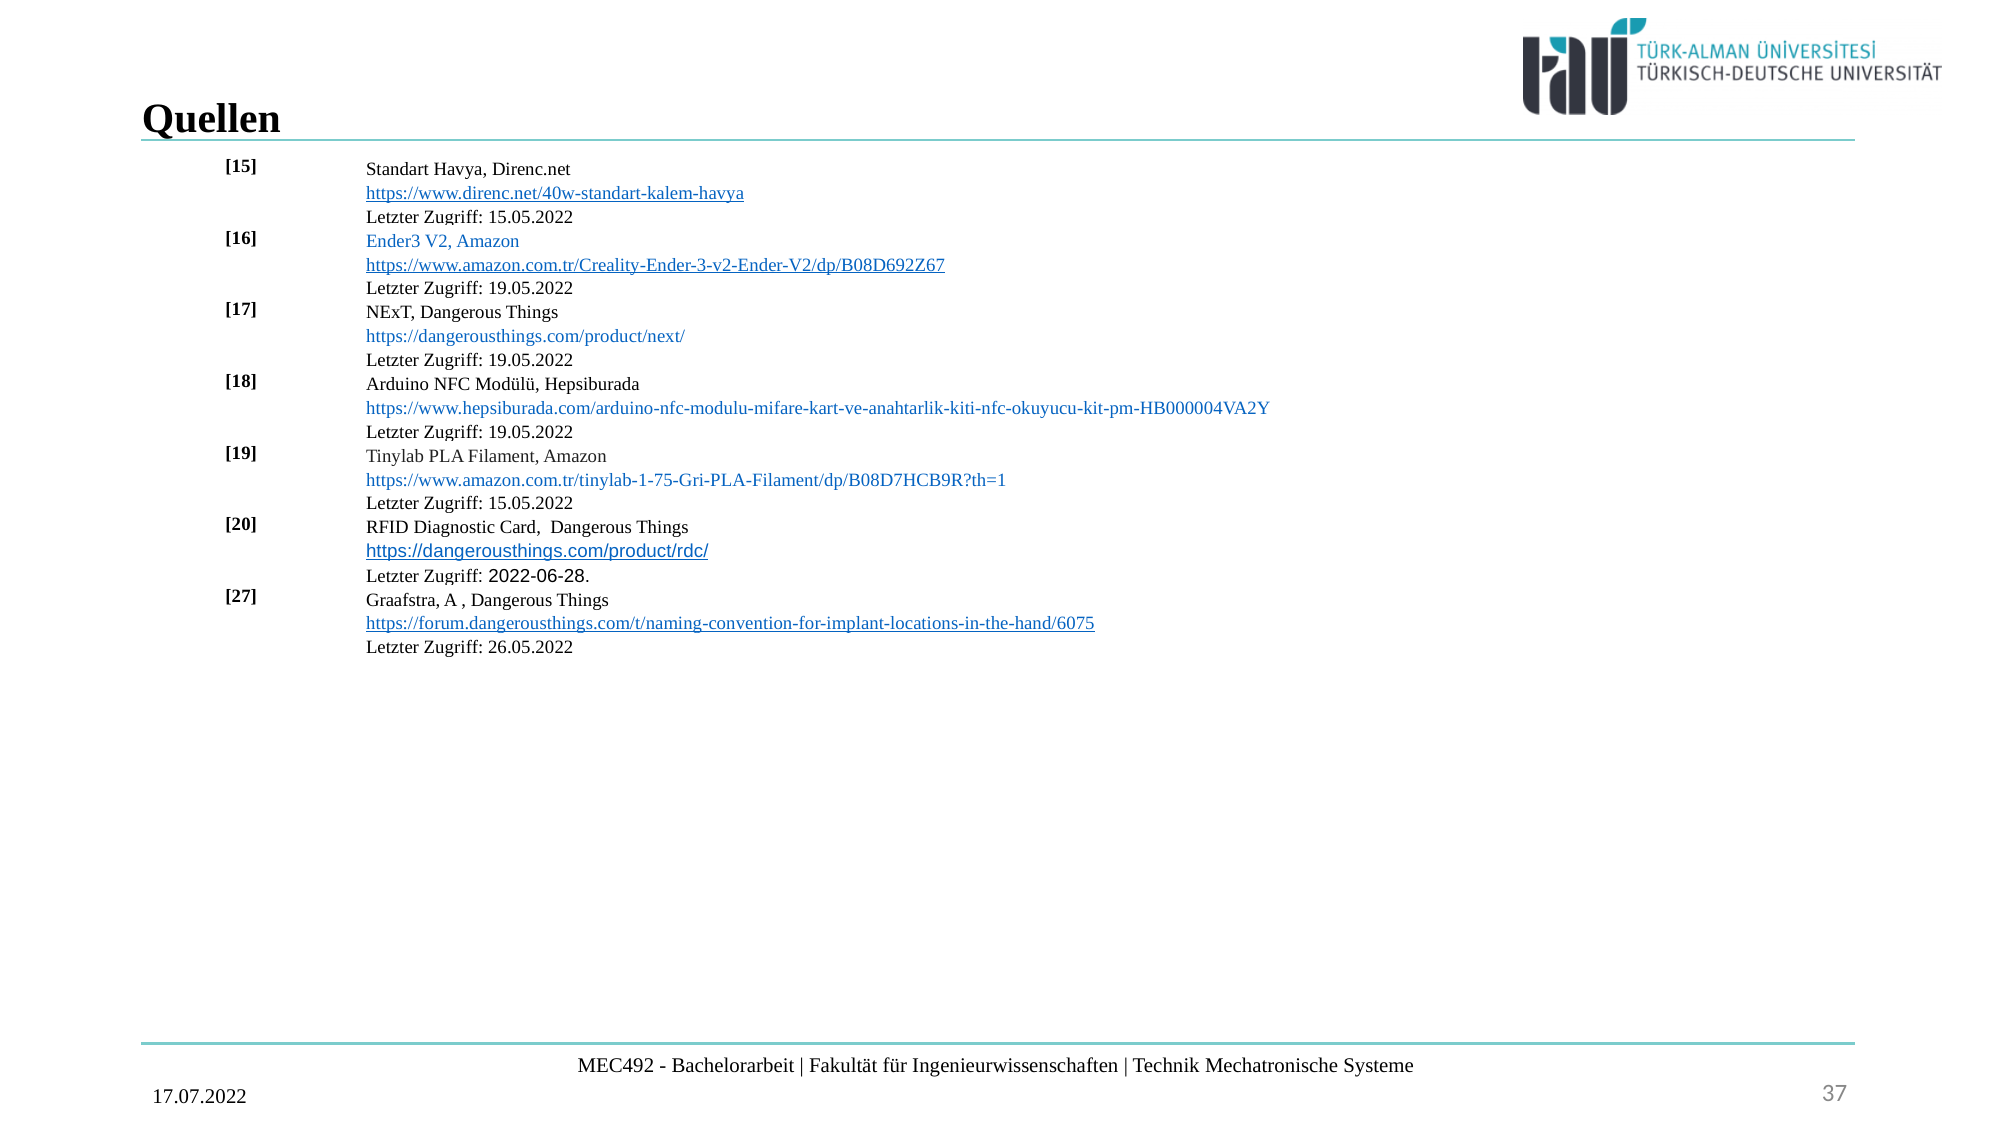

# Quellen
| [15] | Standart Havya, Direnc.net https://www.direnc.net/40w-standart-kalem-havya Letzter Zugriff: 15.05.2022 |
| --- | --- |
| [16] | Ender3 V2, Amazon https://www.amazon.com.tr/Creality-Ender-3-v2-Ender-V2/dp/B08D692Z67 Letzter Zugriff: 19.05.2022 |
| [17] | NExT, Dangerous Things https://dangerousthings.com/product/next/ Letzter Zugriff: 19.05.2022 |
| [18] | Arduino NFC Modülü, Hepsiburada https://www.hepsiburada.com/arduino-nfc-modulu-mifare-kart-ve-anahtarlik-kiti-nfc-okuyucu-kit-pm-HB000004VA2Y Letzter Zugriff: 19.05.2022 |
| [19] | Tinylab PLA Filament, Amazon https://www.amazon.com.tr/tinylab-1-75-Gri-PLA-Filament/dp/B08D7HCB9R?th=1 Letzter Zugriff: 15.05.2022 |
| [20] | RFID Diagnostic Card, Dangerous Things https://dangerousthings.com/product/rdc/ Letzter Zugriff: 2022-06-28. |
| [27] | Graafstra, A , Dangerous Things https://forum.dangerousthings.com/t/naming-convention-for-implant-locations-in-the-hand/6075 Letzter Zugriff: 26.05.2022 |
|  |  |
|  |  |
|  |  |
|  |  |
|  |  |
|  |  |
|  |  |
37
17.07.2022